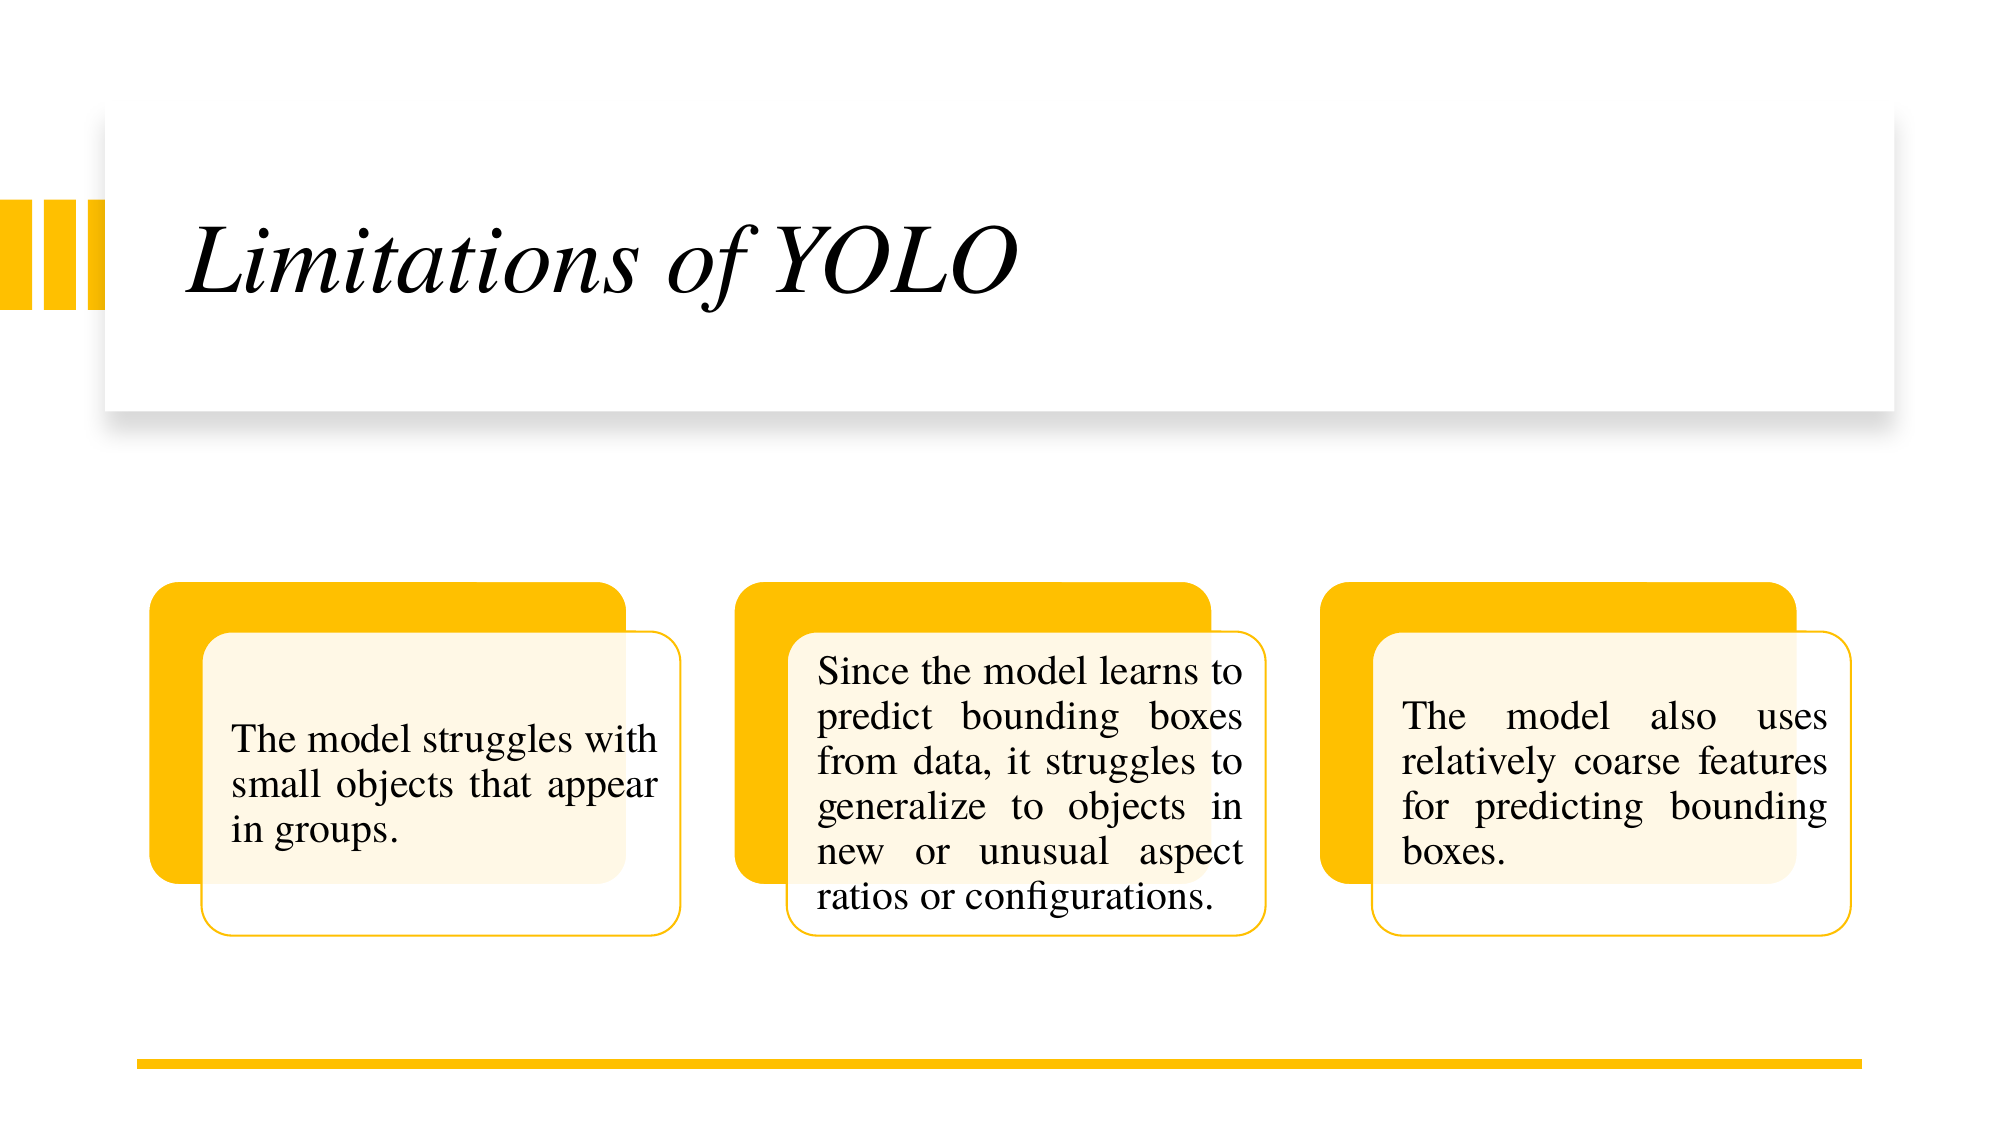

# Limitations of YOLO

The model struggles with small objects that appear in groups.
Since the model learns to predict bounding boxes from data, it struggles to generalize to objects in new or unusual aspect ratios or configurations.
The model also uses relatively coarse features for predicting bounding boxes.